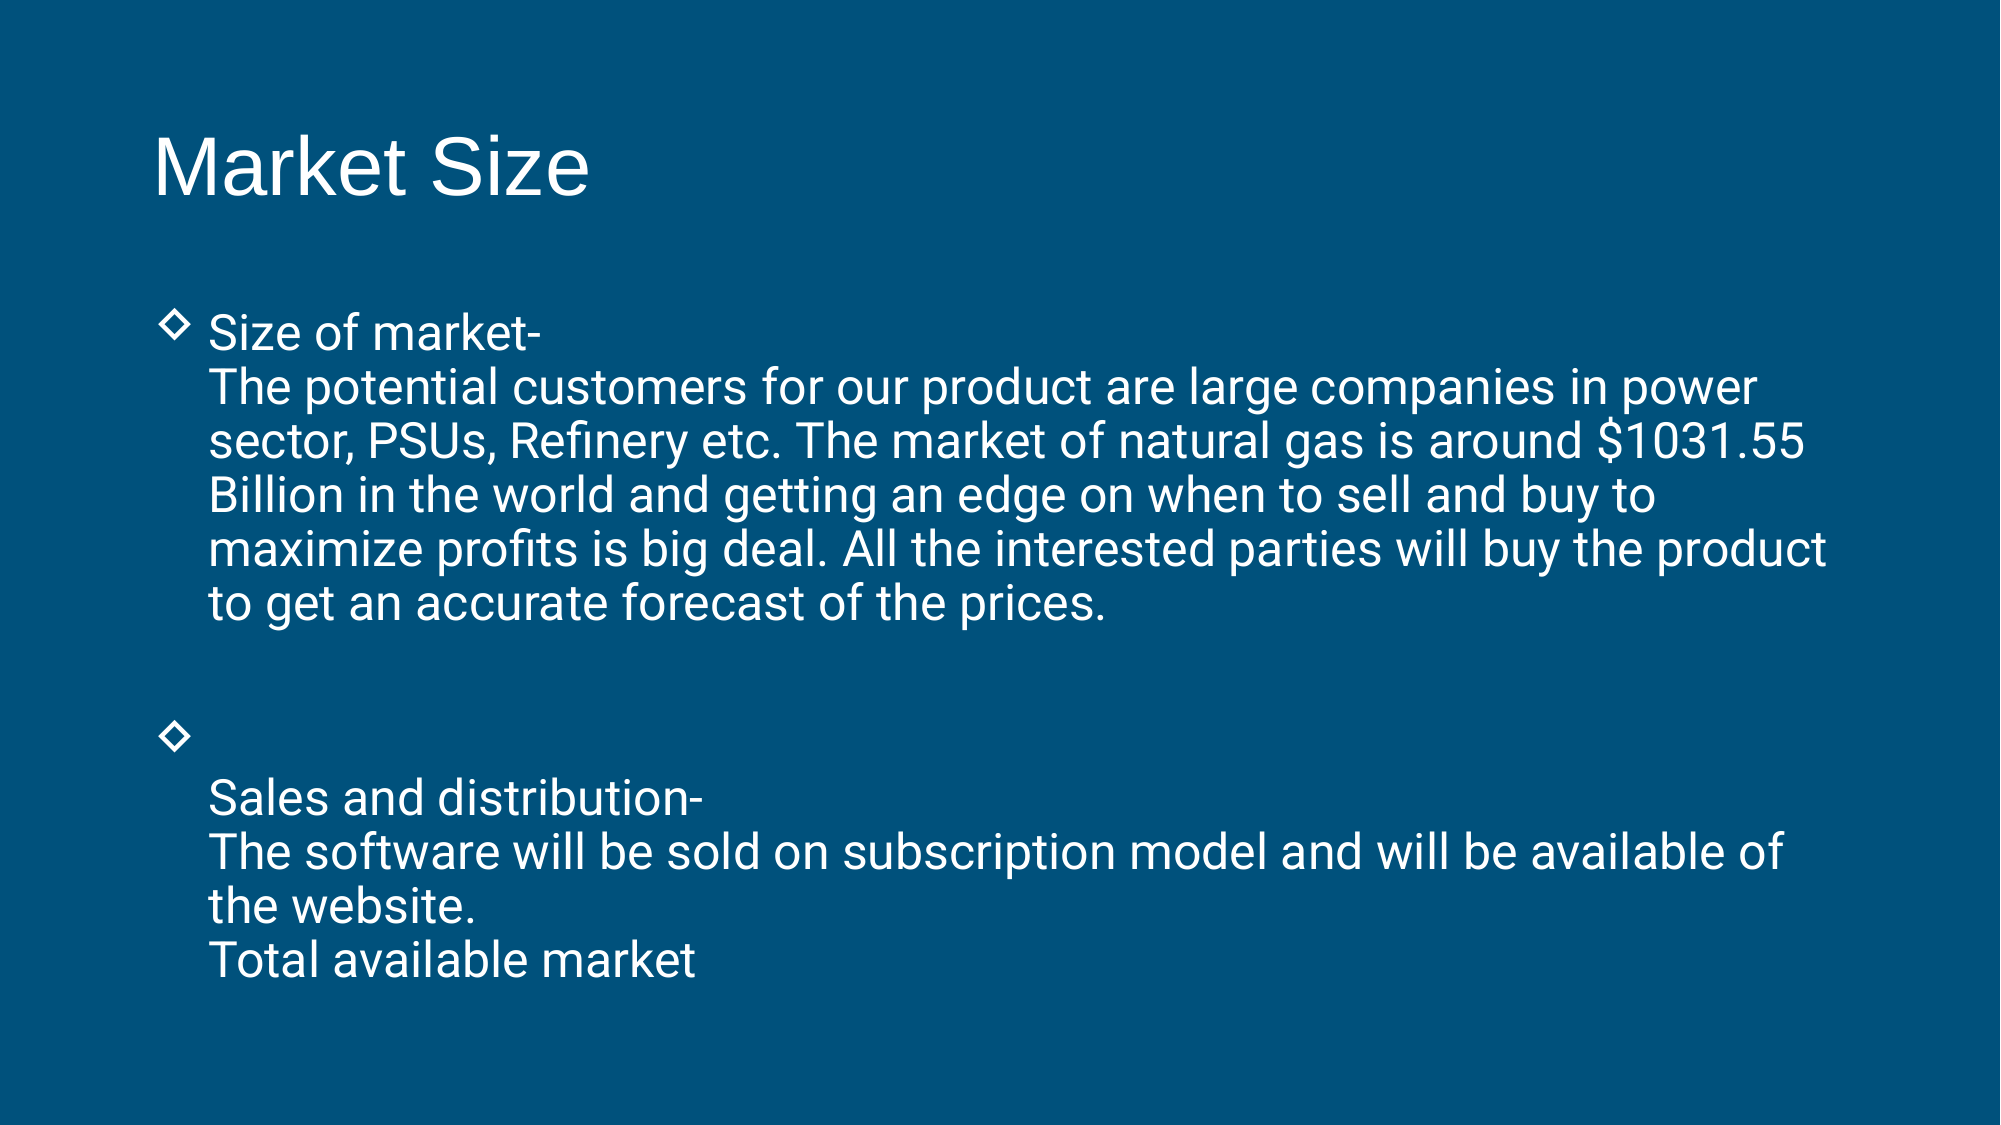

# Market Size
Size of market-
The potential customers for our product are large companies in power sector, PSUs, Refinery etc. The market of natural gas is around $1031.55 Billion in the world and getting an edge on when to sell and buy to maximize profits is big deal. All the interested parties will buy the product to get an accurate forecast of the prices.
Sales and distribution-
The software will be sold on subscription model and will be available of the website.
Total available market